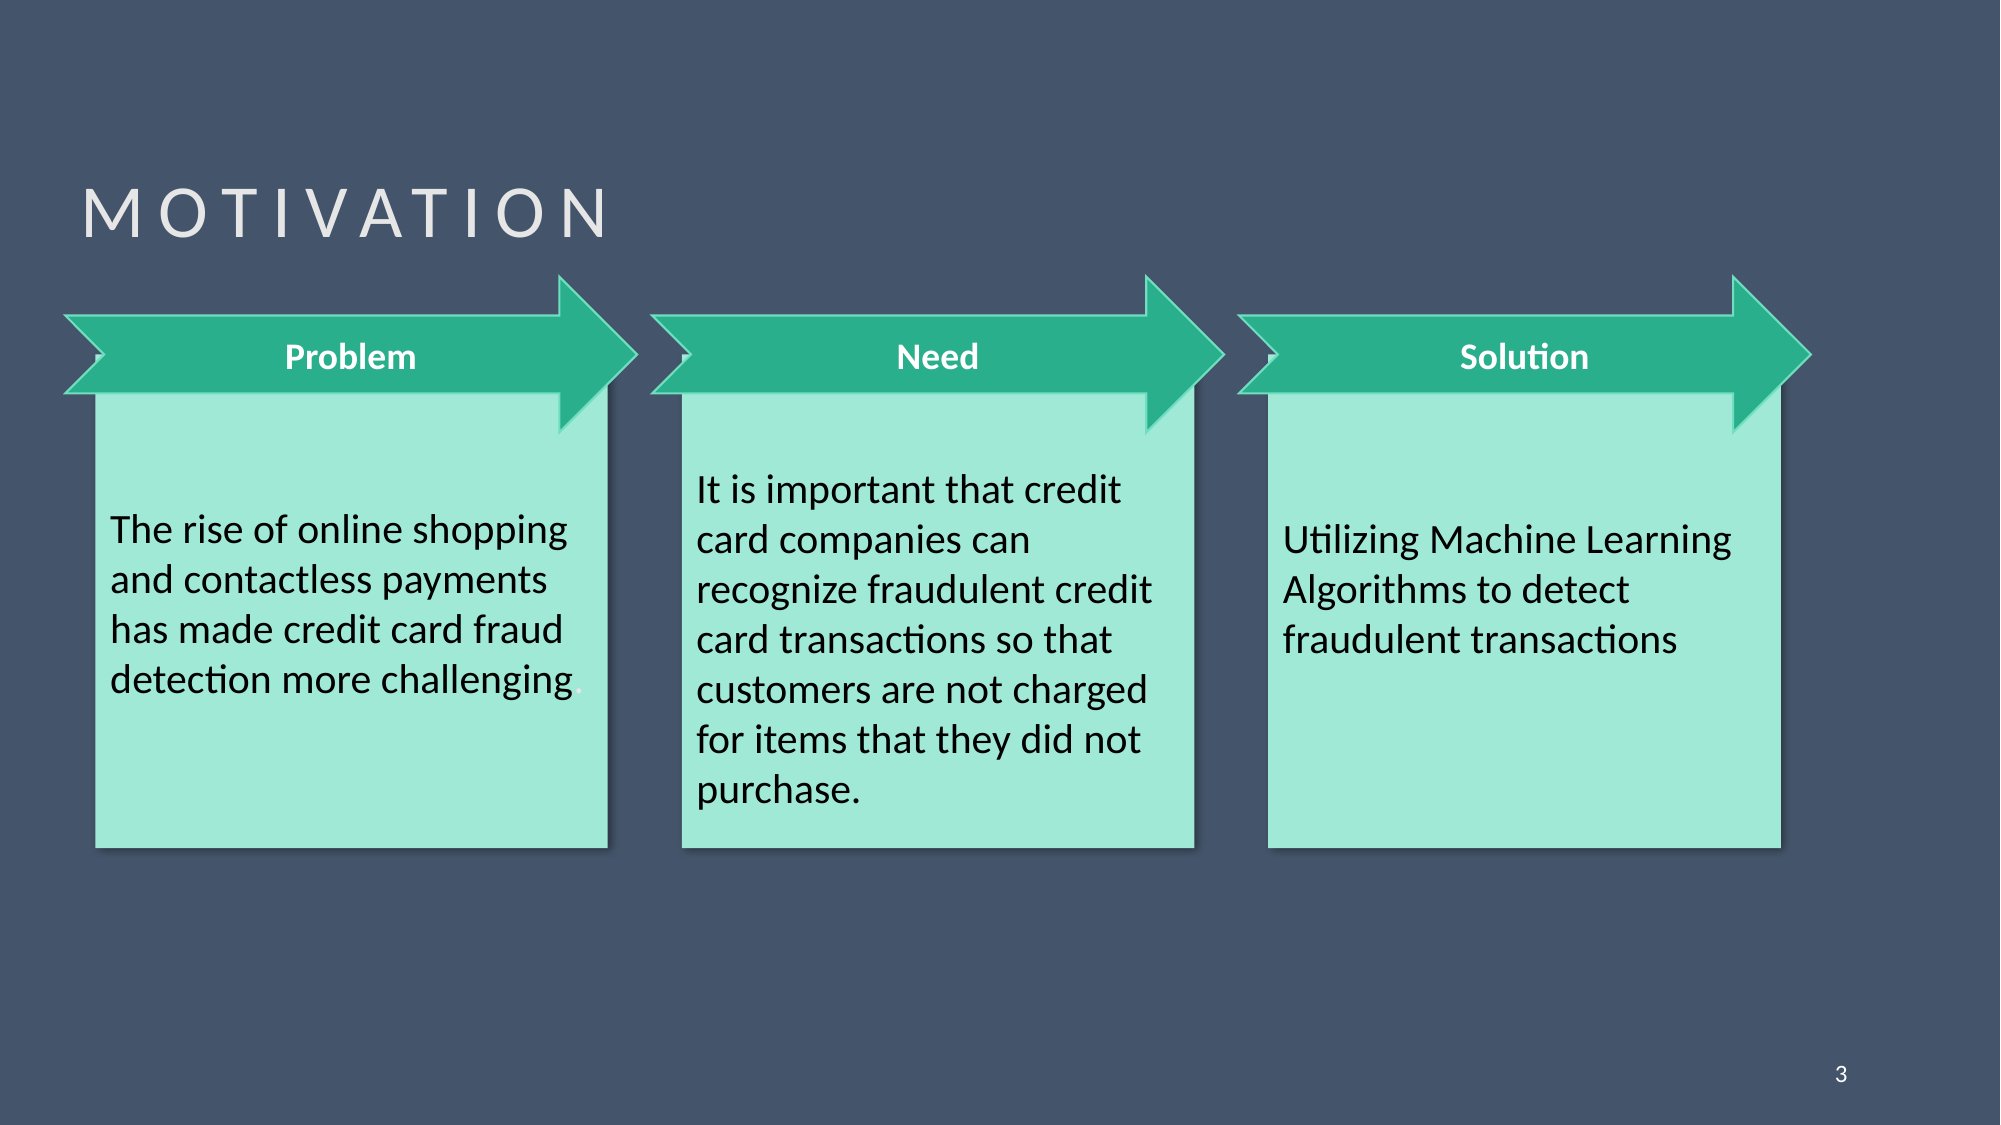

Motivation
Problem
Need
Solution

Utilizing Machine Learning Algorithms to detect fraudulent transactions

It is important that credit card companies can recognize fraudulent credit card transactions so that customers are not charged for items that they did not purchase.

The rise of online shopping and contactless payments has made credit card fraud detection more challenging.
3